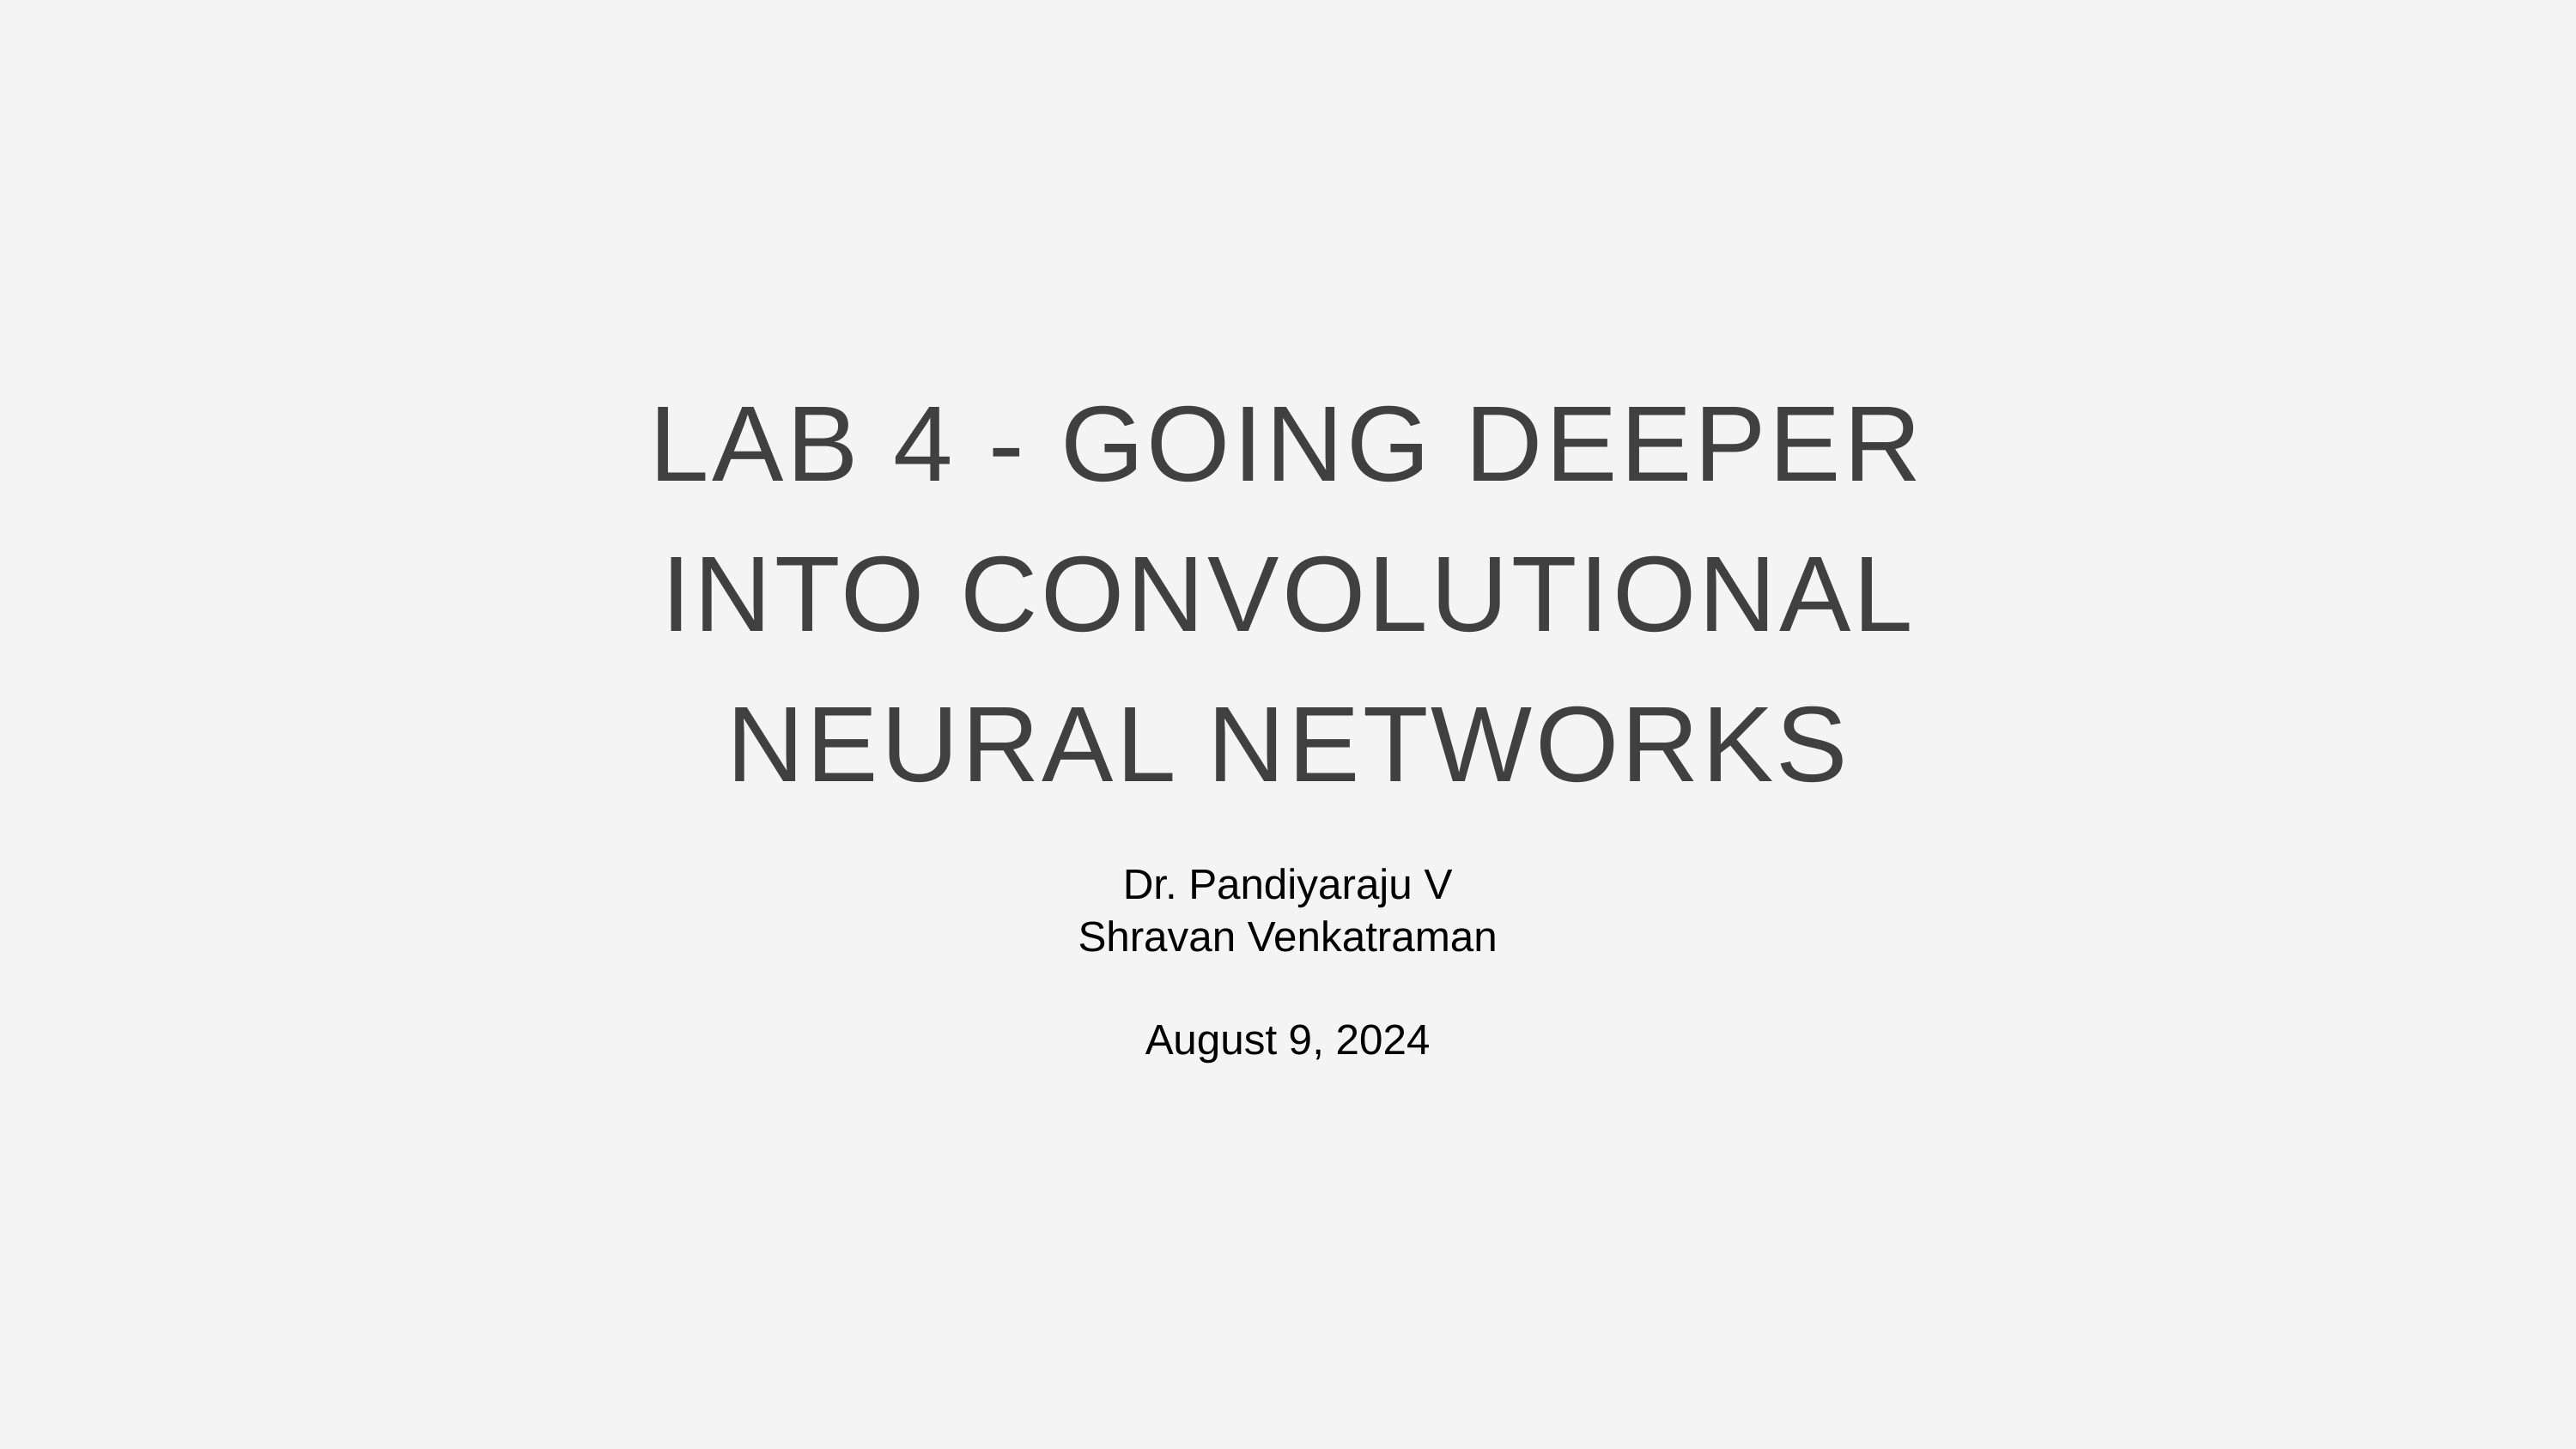

LAB 4 - GOING DEEPER INTO CONVOLUTIONAL NEURAL NETWORKS
Dr. Pandiyaraju V
Shravan Venkatraman

August 9, 2024